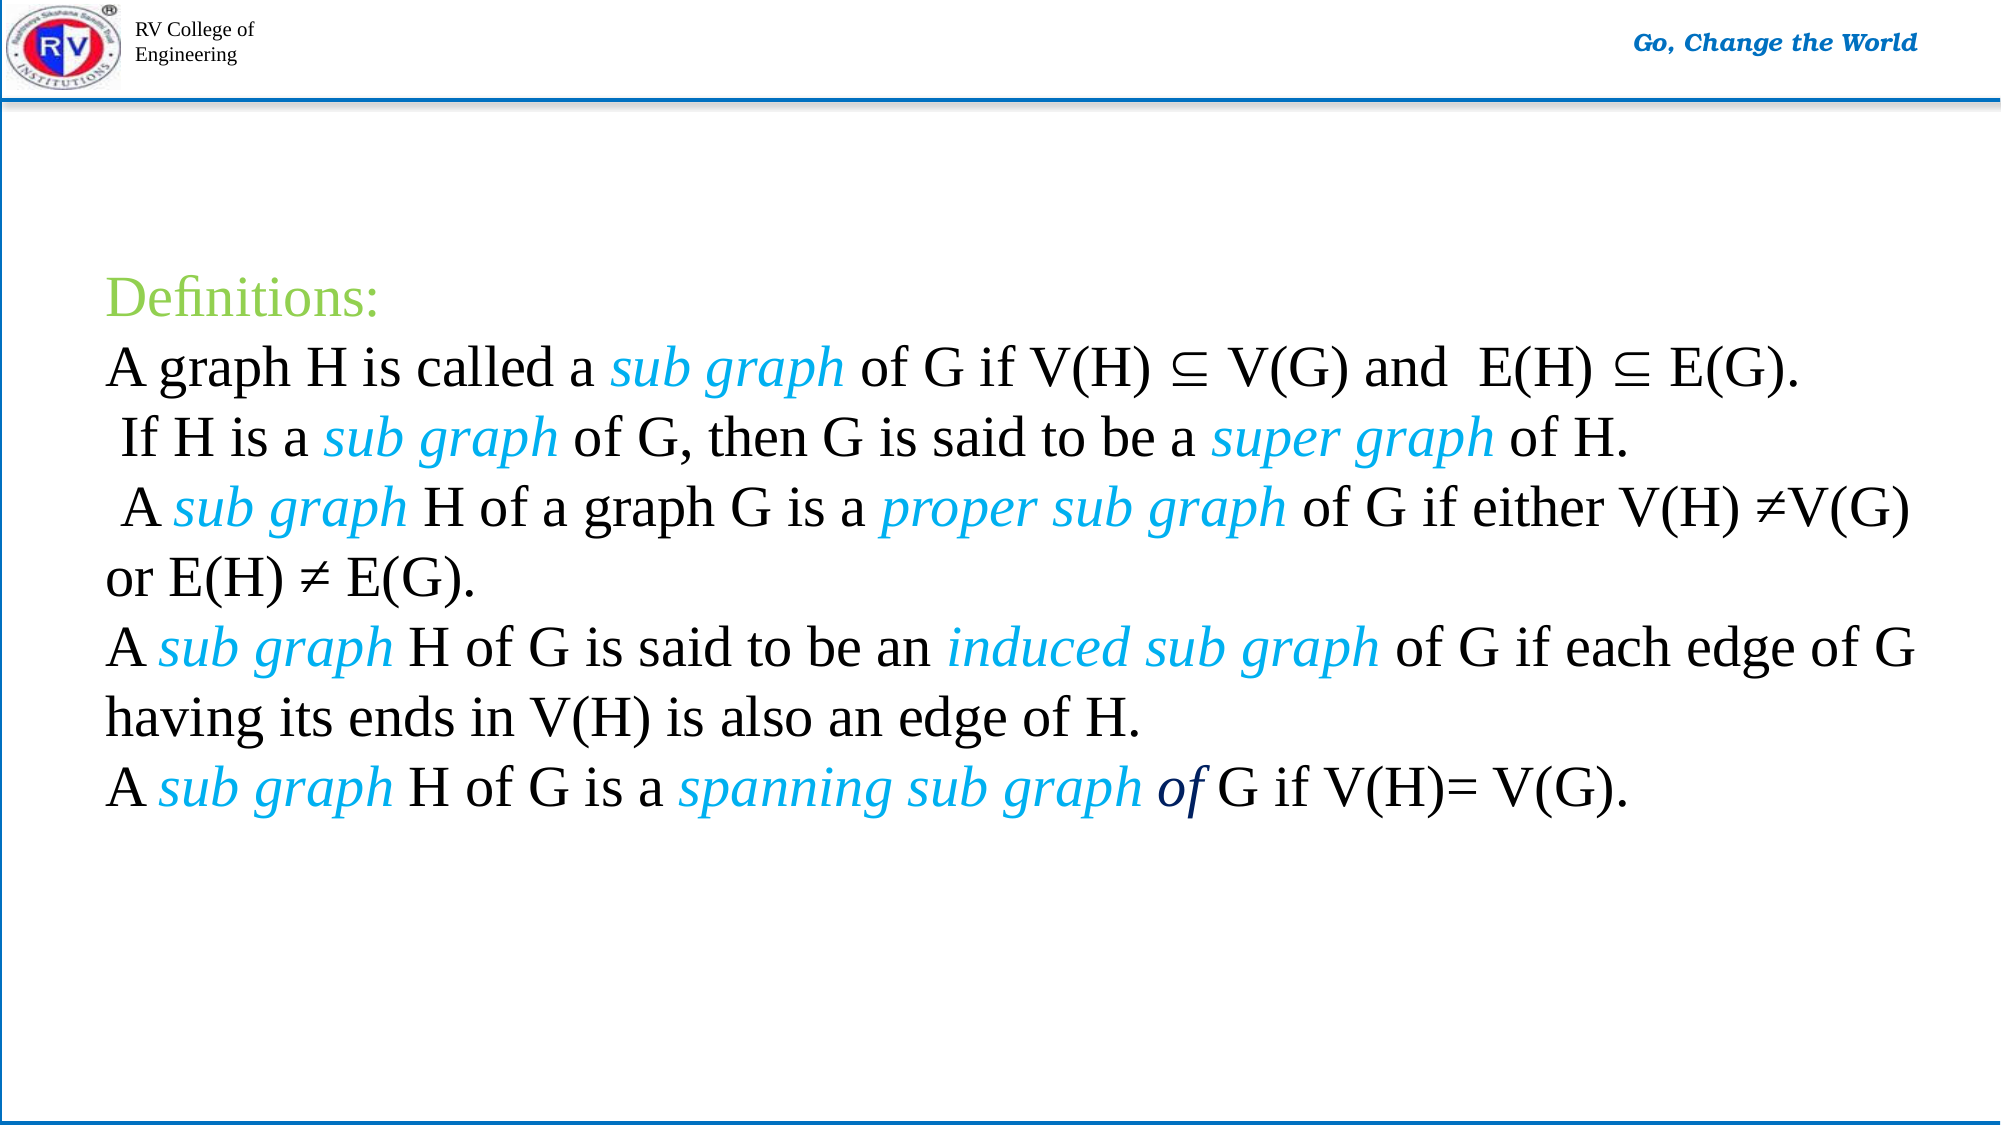

Deﬁnitions:
A graph H is called a sub graph of G if V(H) ⊆ V(G) and  E(H) ⊆ E(G).
 If H is a sub graph of G, then G is said to be a super graph of H.
 A sub graph H of a graph G is a proper sub graph of G if either V(H) ≠V(G) or E(H) ≠ E(G).
A sub graph H of G is said to be an induced sub graph of G if each edge of G having its ends in V(H) is also an edge of H.
A sub graph H of G is a spanning sub graph of G if V(H)= V(G).